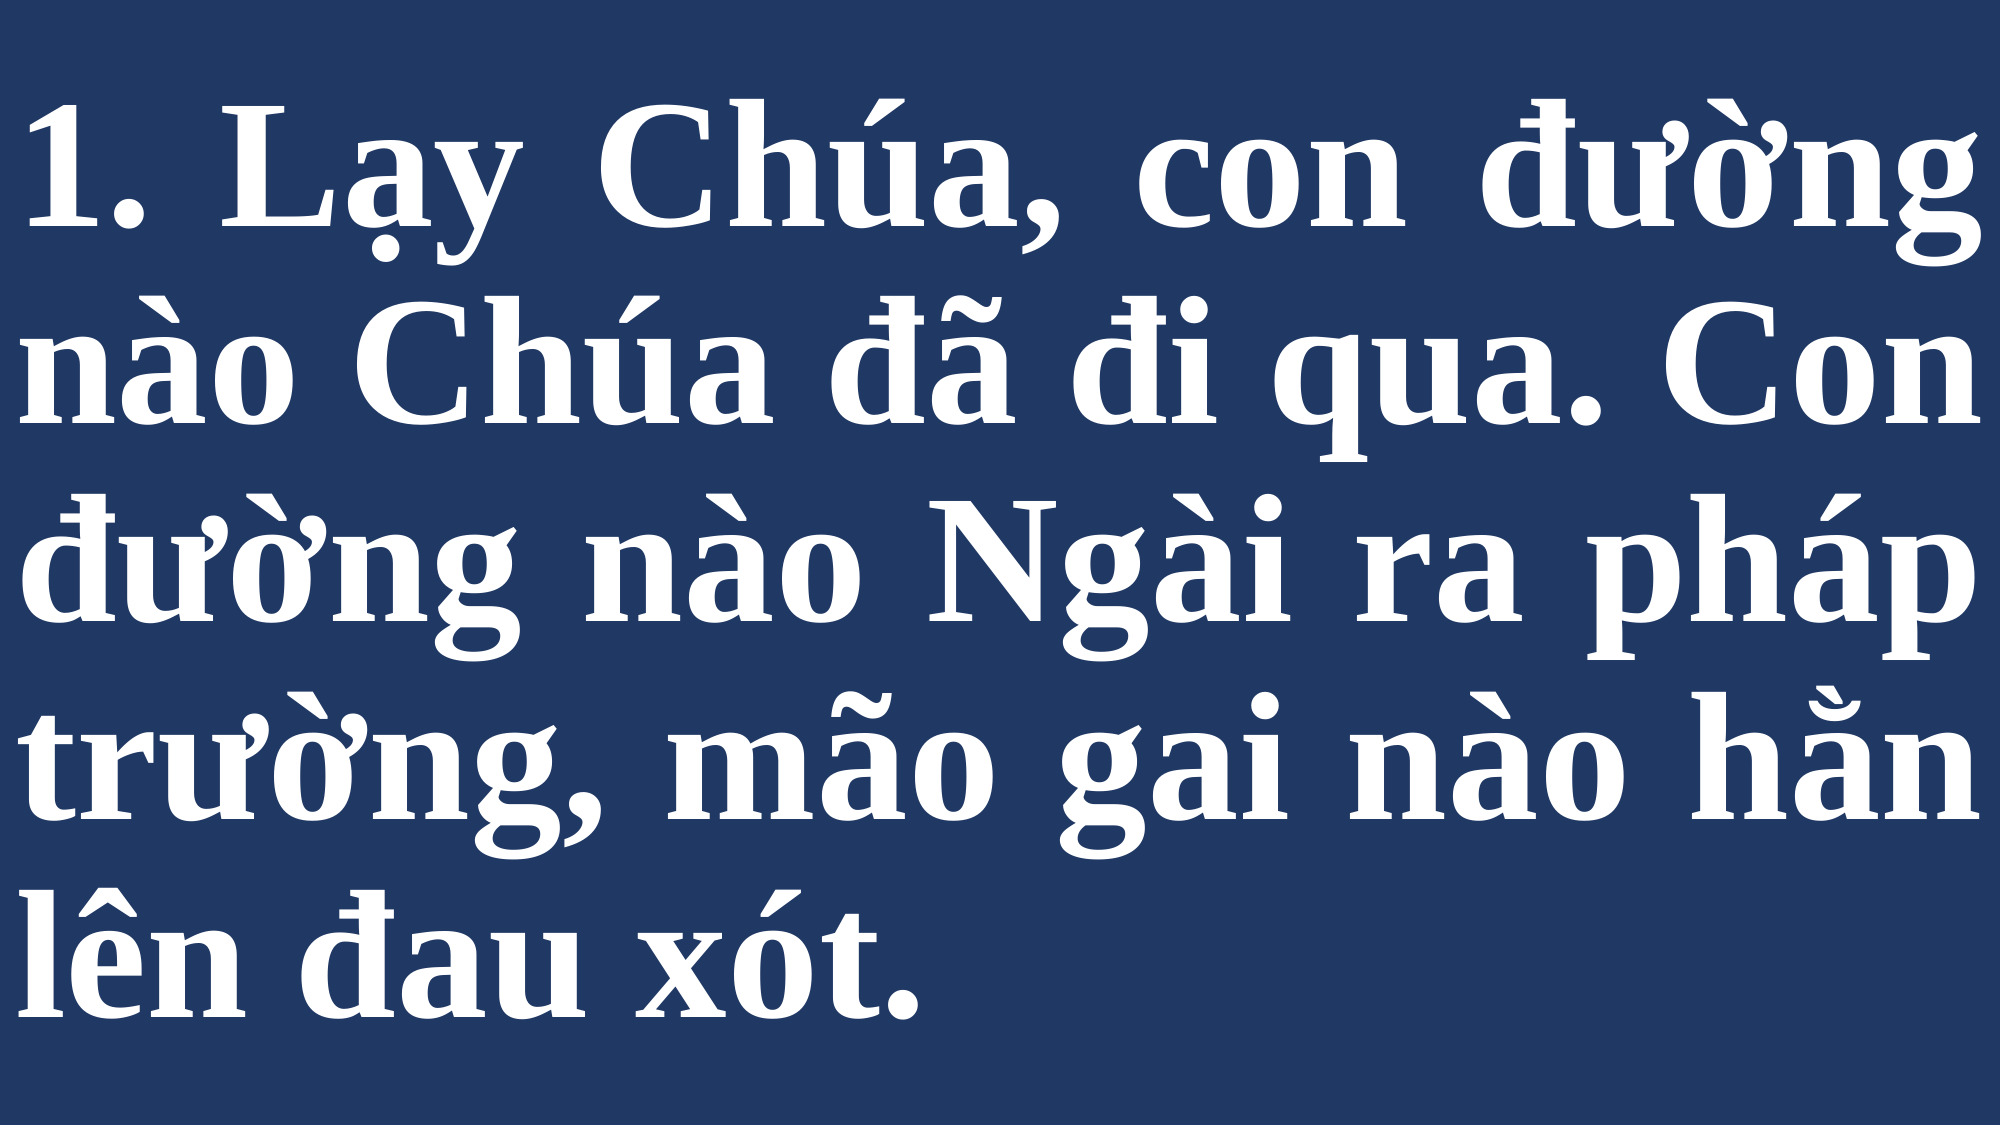

# 1. Lạy Chúa, con đường nào Chúa đã đi qua. Con đường nào Ngài ra pháp trường, mão gai nào hằn lên đau xót.